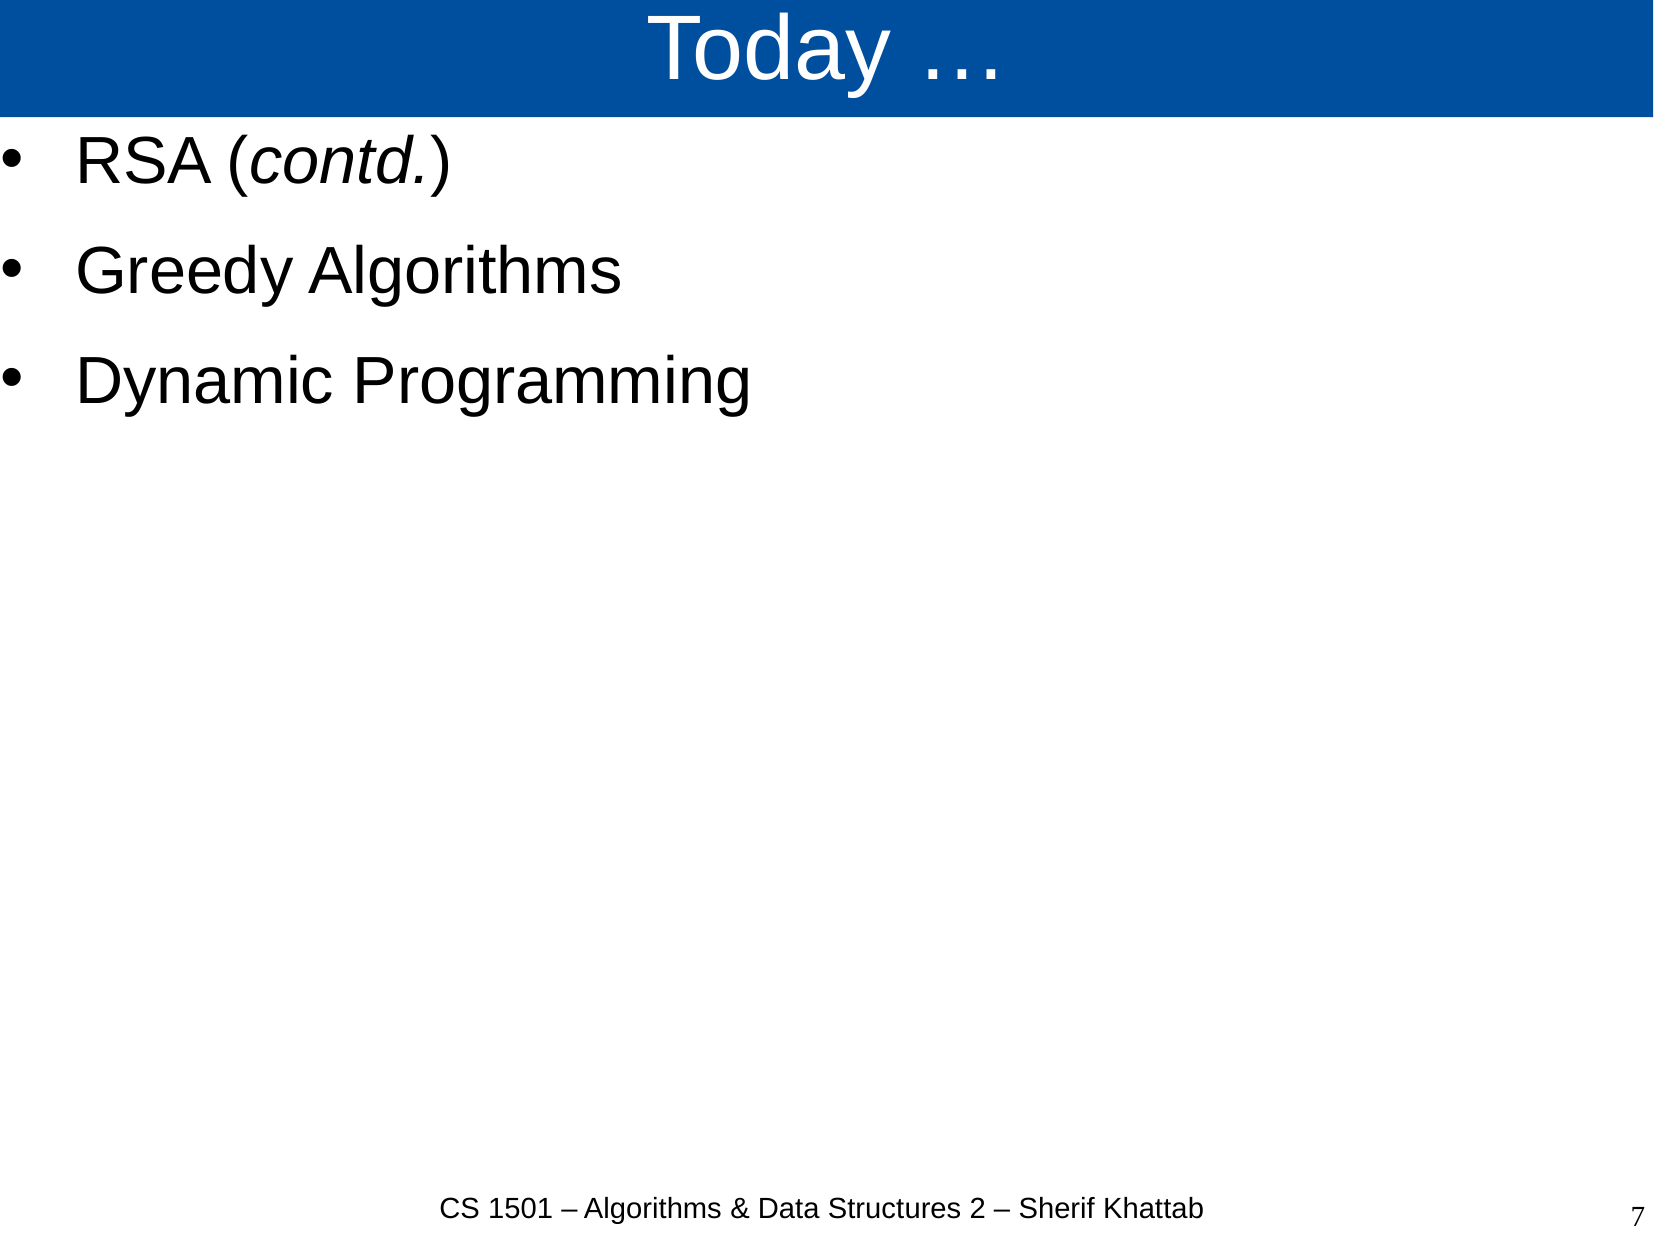

# Today …
RSA (contd.)
Greedy Algorithms
Dynamic Programming
CS 1501 – Algorithms & Data Structures 2 – Sherif Khattab
7